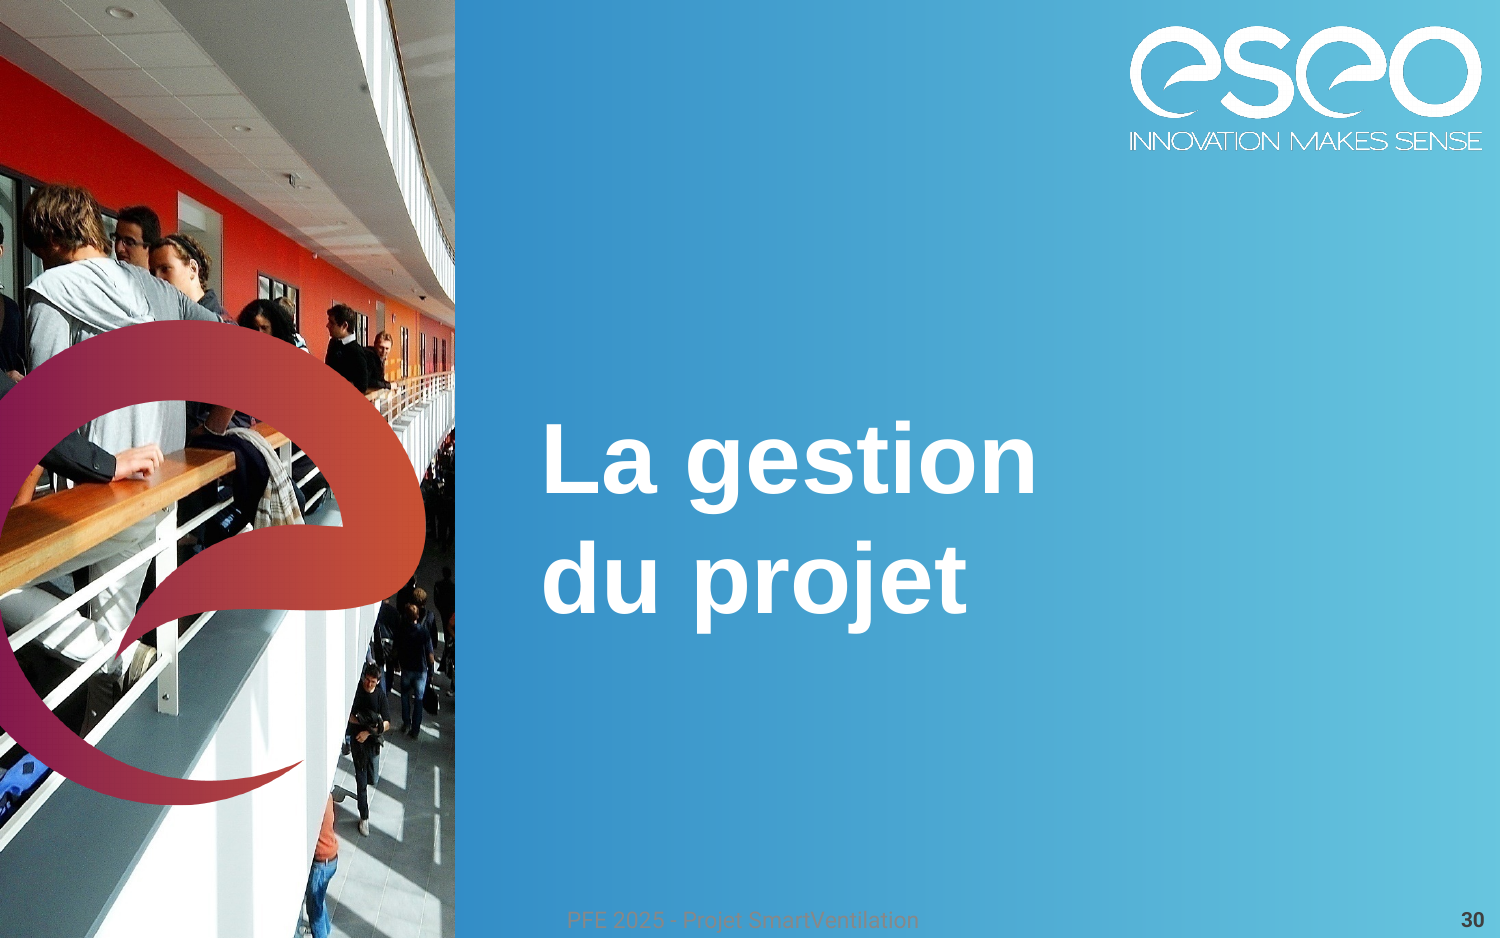

La gestion
du projet

#
PFE 2025 - Projet SmartVentilation
30